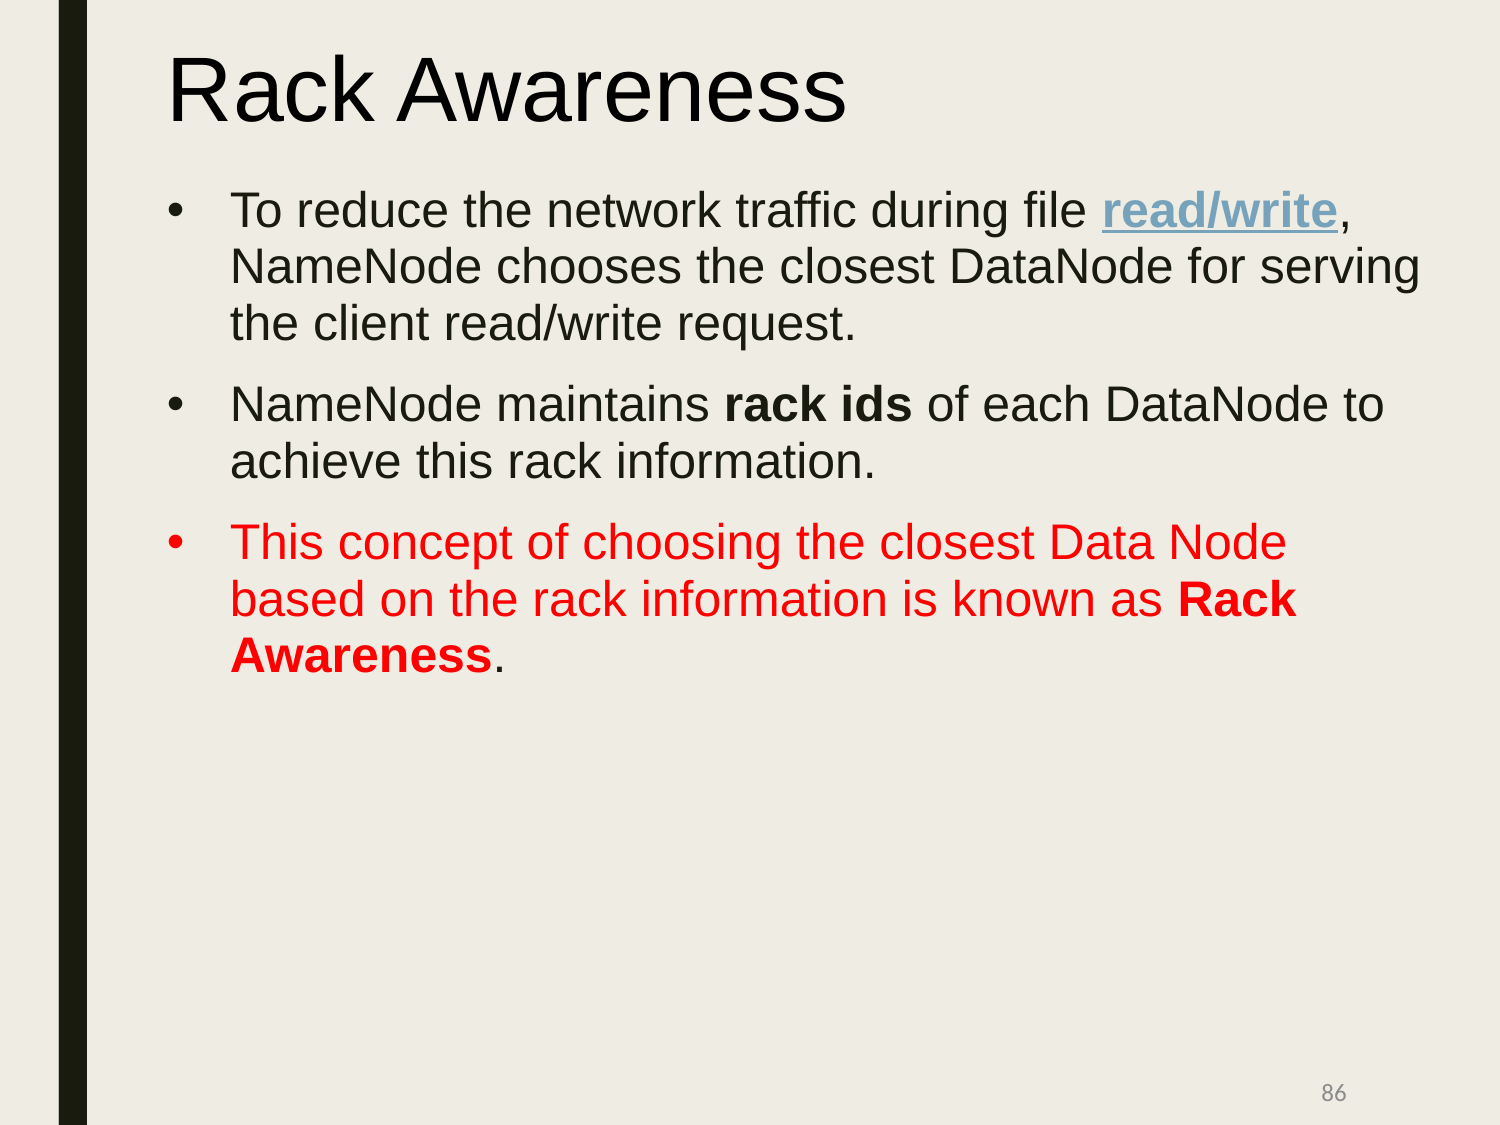

# Rack Awareness
To reduce the network traffic during file read/write, NameNode chooses the closest DataNode for serving the client read/write request.
NameNode maintains rack ids of each DataNode to achieve this rack information.
This concept of choosing the closest Data Node based on the rack information is known as Rack Awareness.

86